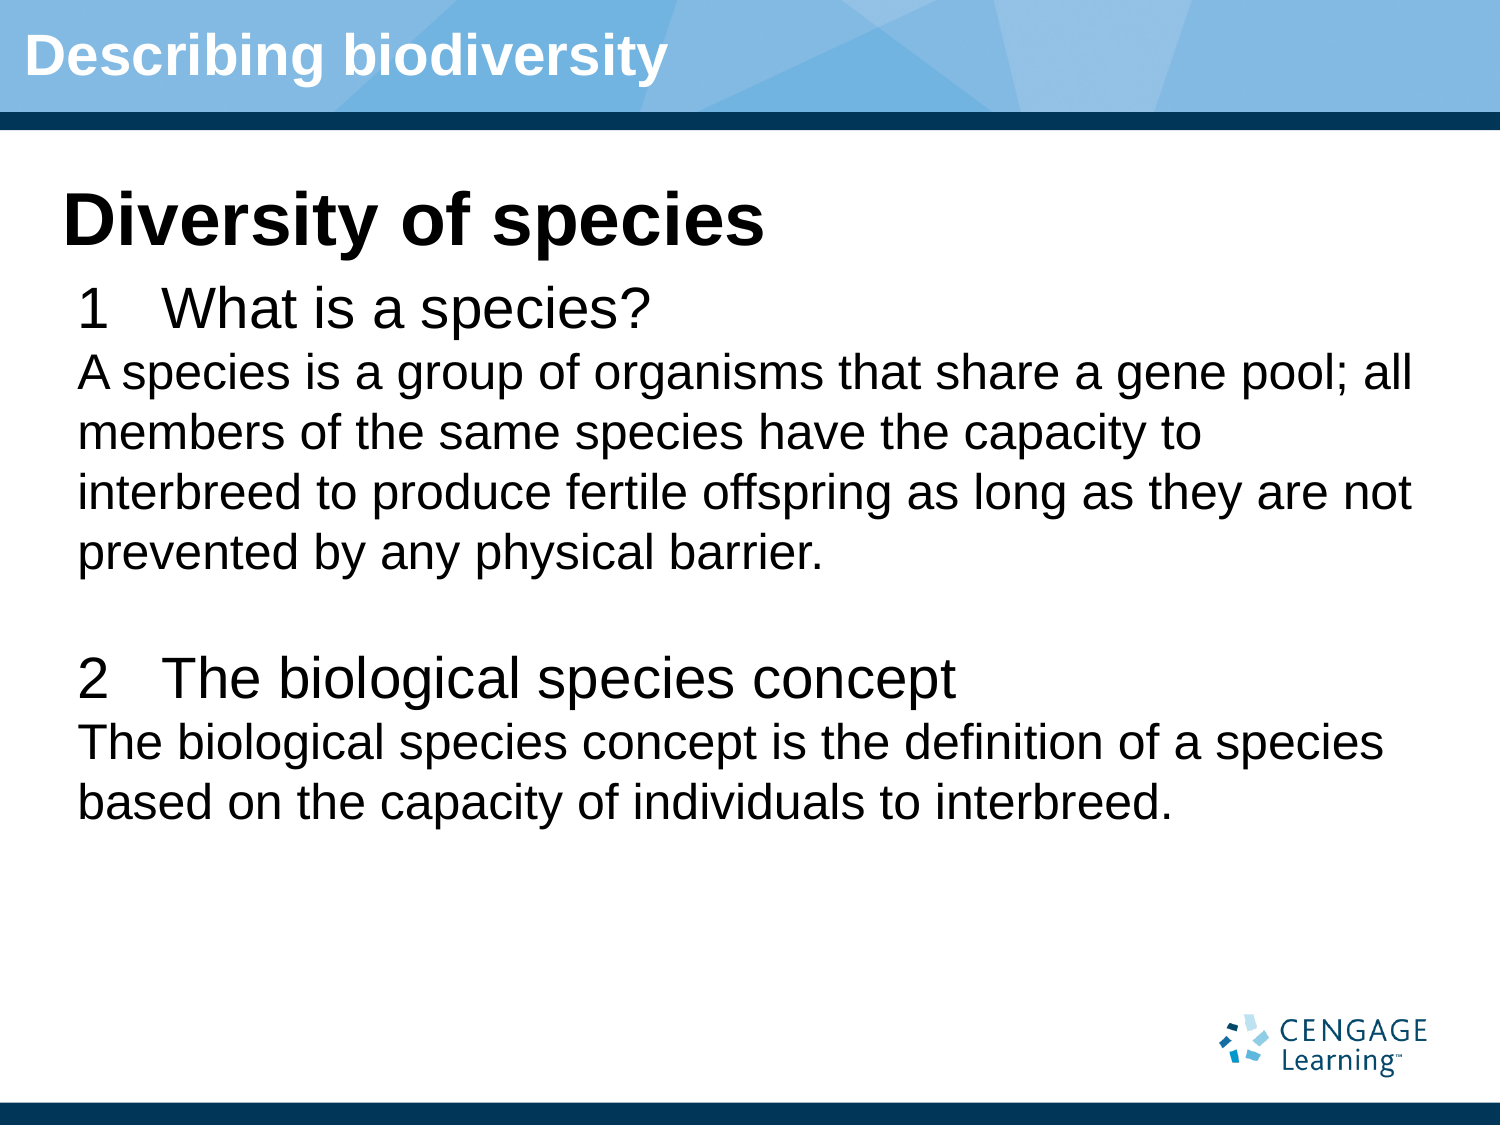

Describing biodiversity
# Diversity of species
What is a species?
A species is a group of organisms that share a gene pool; all members of the same species have the capacity to interbreed to produce fertile offspring as long as they are not prevented by any physical barrier.

The biological species concept
The biological species concept is the definition of a species based on the capacity of individuals to interbreed.